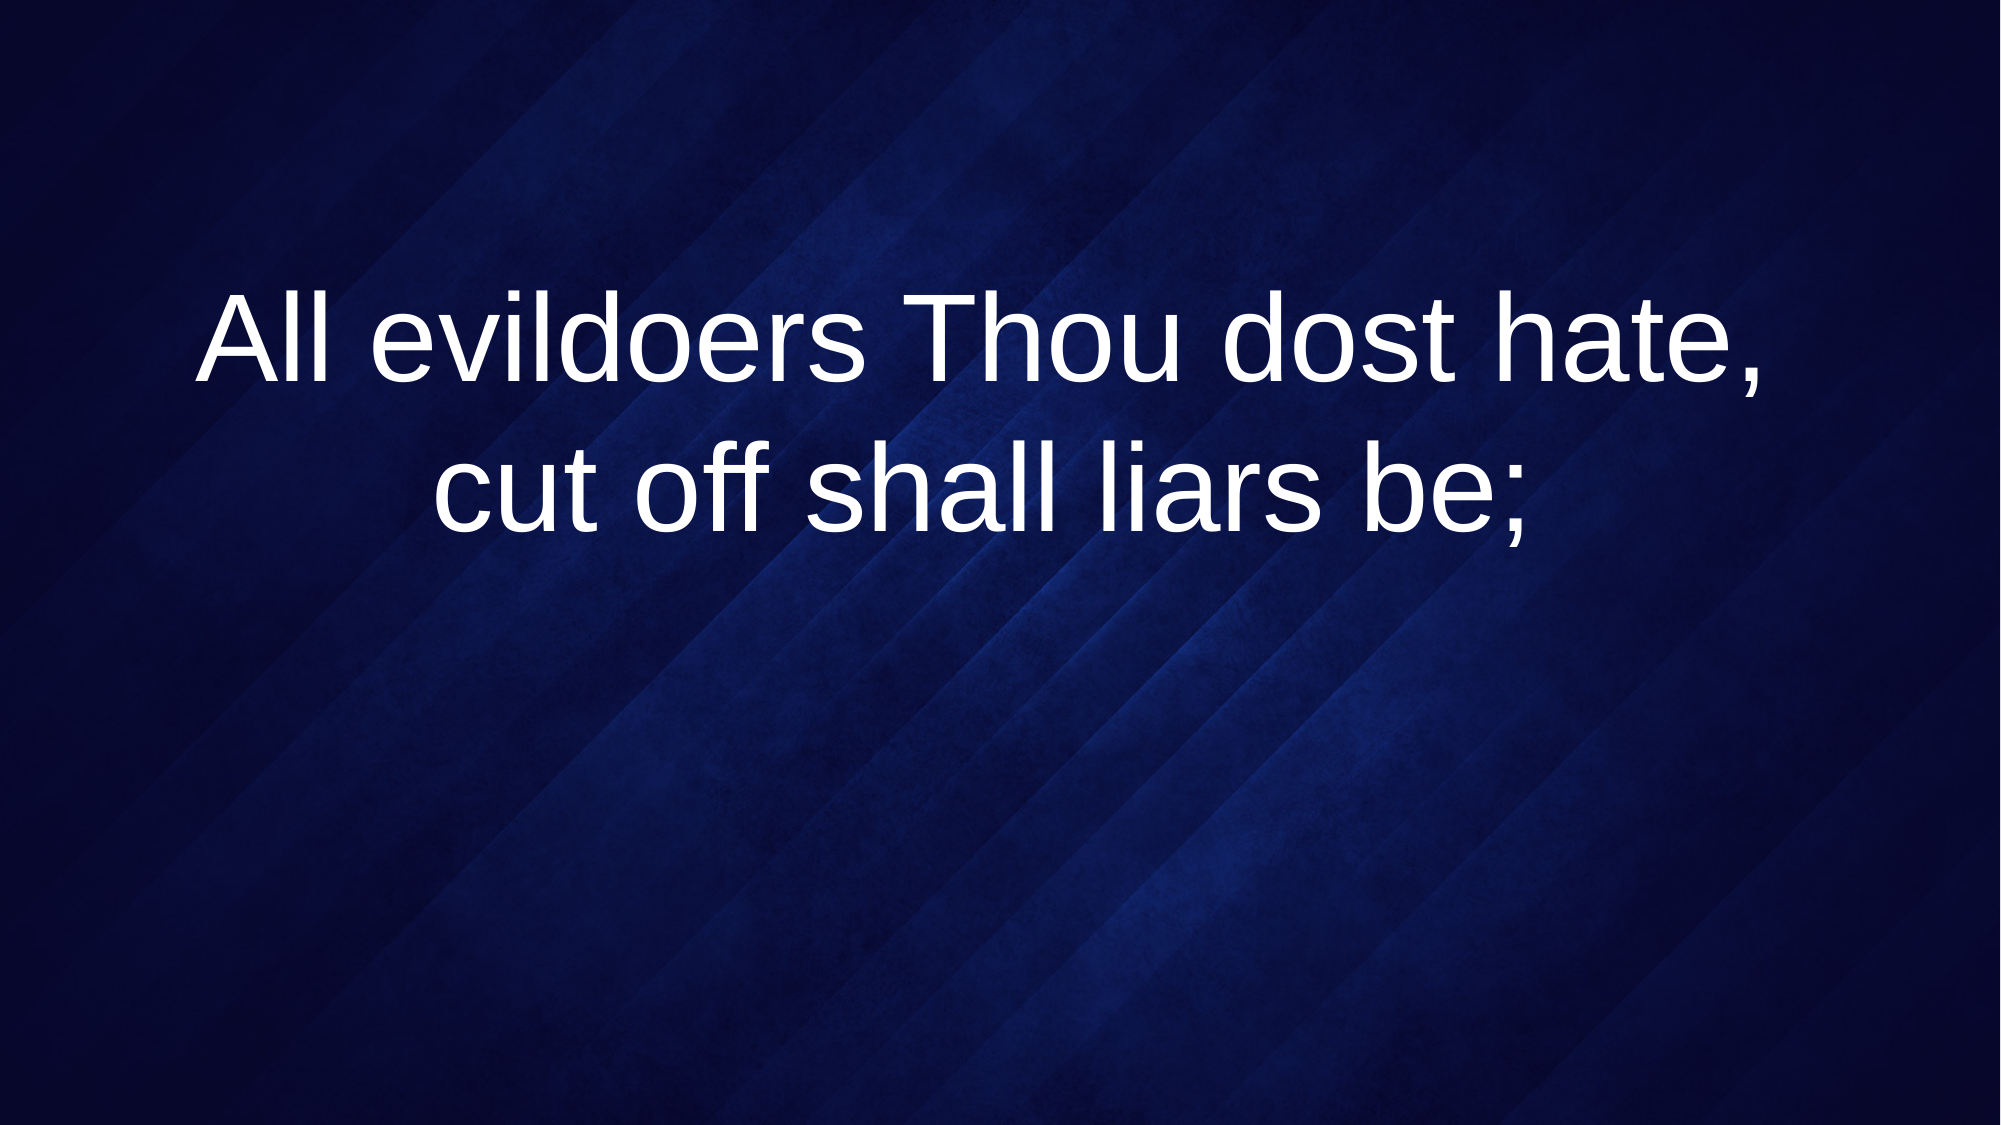

# All evildoers Thou dost hate, cut off shall liars be;